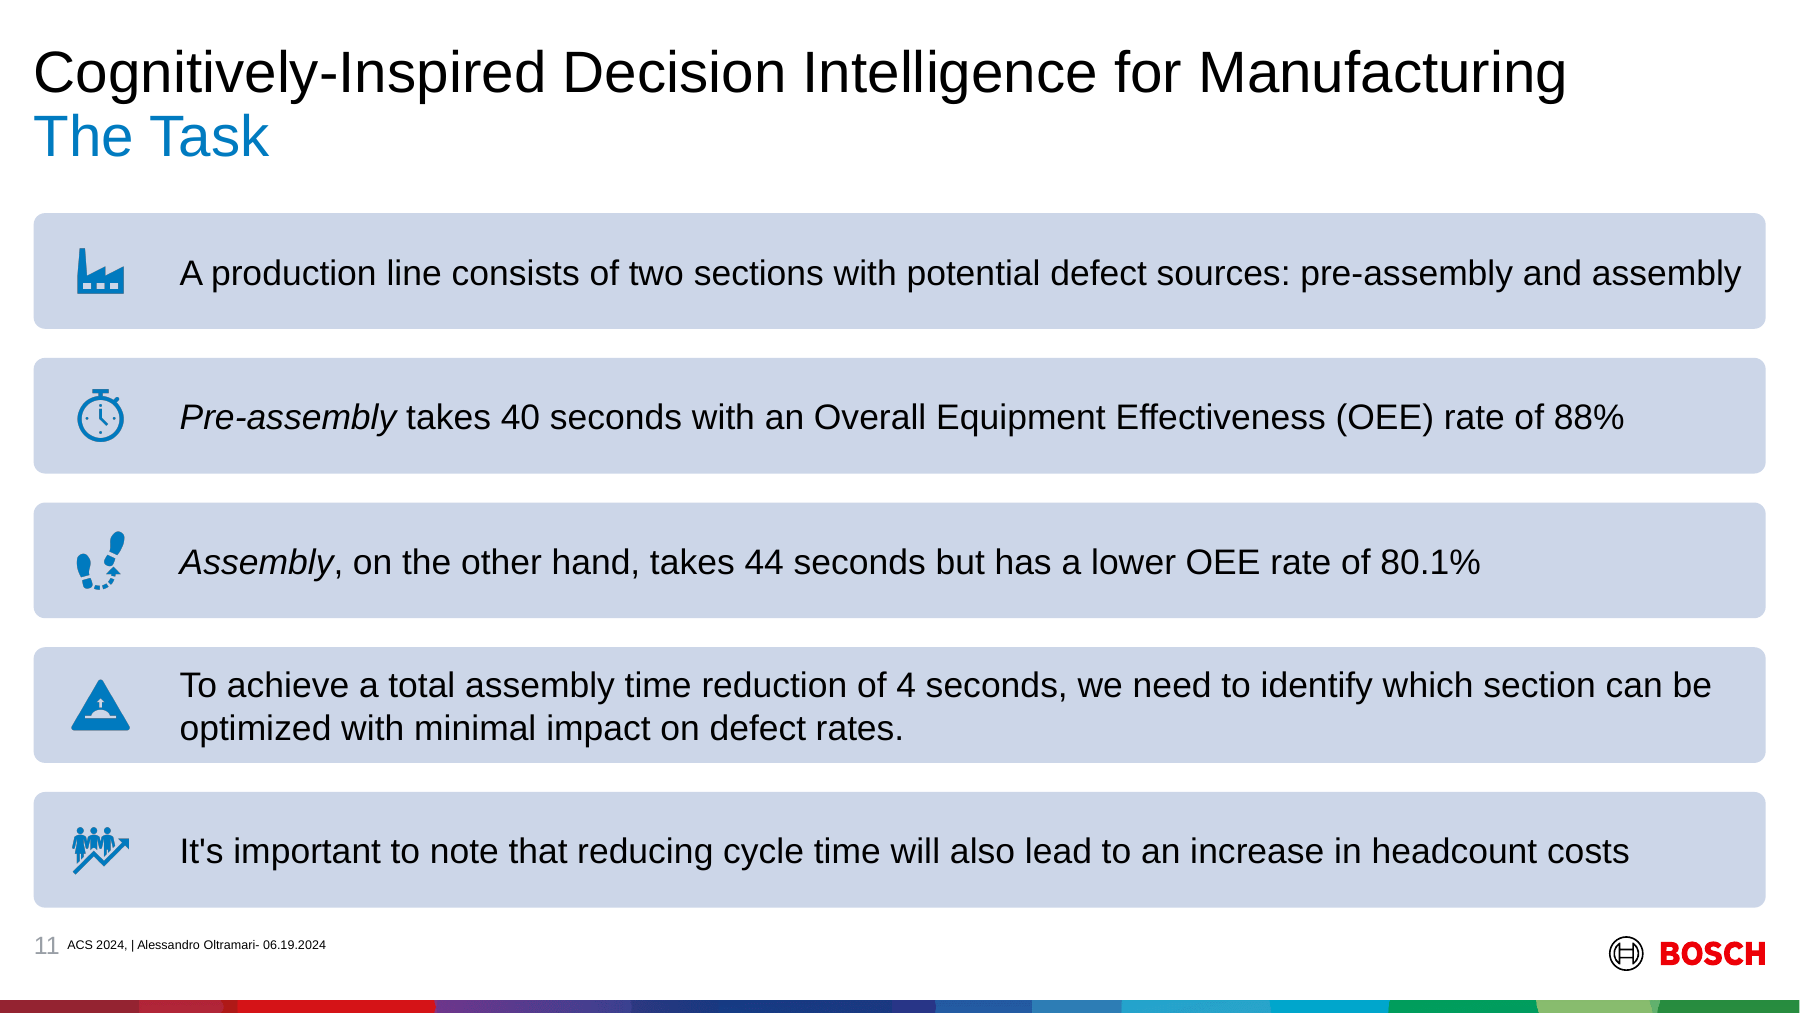

Cognitively-Inspired Decision Intelligence for Manufacturing
# The Task
A production line consists of two sections with potential defect sources: pre-assembly and assembly
Pre-assembly takes 40 seconds with an Overall Equipment Effectiveness (OEE) rate of 88%
Assembly, on the other hand, takes 44 seconds but has a lower OEE rate of 80.1%
To achieve a total assembly time reduction of 4 seconds, we need to identify which section can be optimized with minimal impact on defect rates.
It's important to note that reducing cycle time will also lead to an increase in headcount costs
11
ACS 2024, | Alessandro Oltramari- 06.19.2024